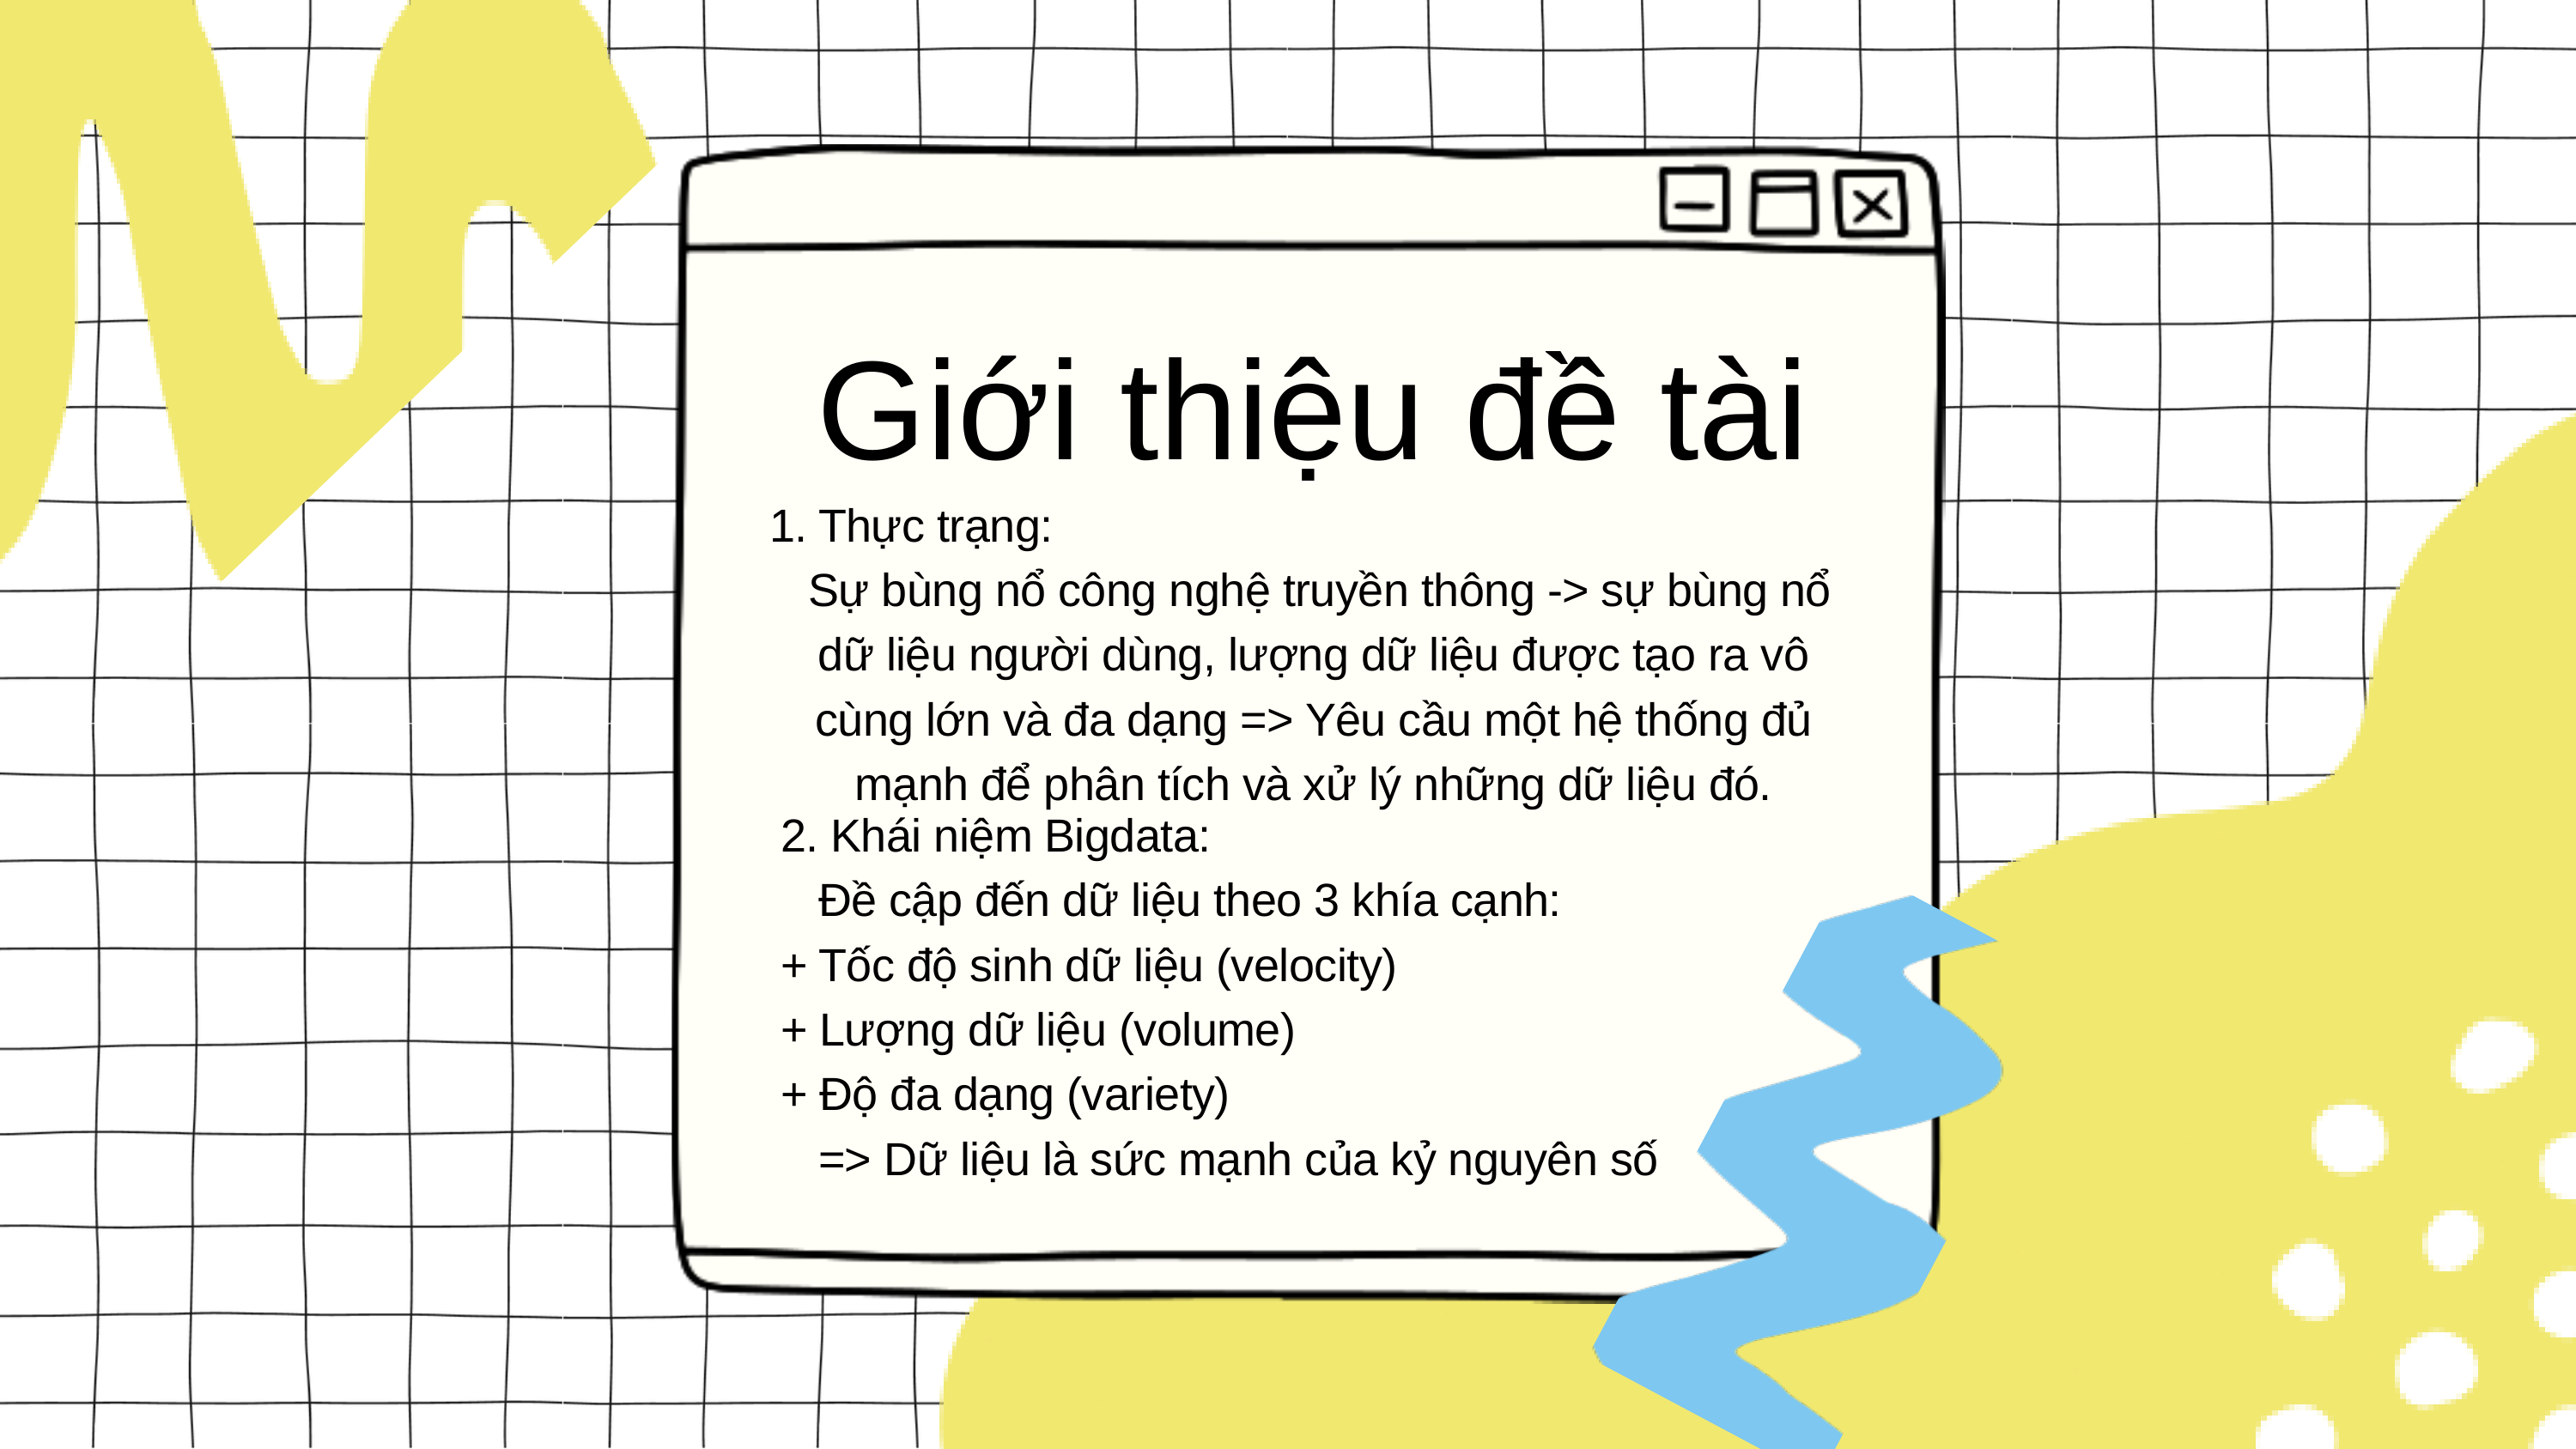

Giới thiệu đề tài

1. Thực trạng:
 Sự bùng nổ công nghệ truyền thông -> sự bùng nổ dữ liệu người dùng, lượng dữ liệu được tạo ra vô cùng lớn và đa dạng => Yêu cầu một hệ thống đủ mạnh để phân tích và xử lý những dữ liệu đó.
2. Khái niệm Bigdata:
   Đề cập đến dữ liệu theo 3 khía cạnh:
+ Tốc độ sinh dữ liệu (velocity)
+ Lượng dữ liệu (volume)
+ Độ đa dạng (variety)
   => Dữ liệu là sức mạnh của kỷ nguyên số